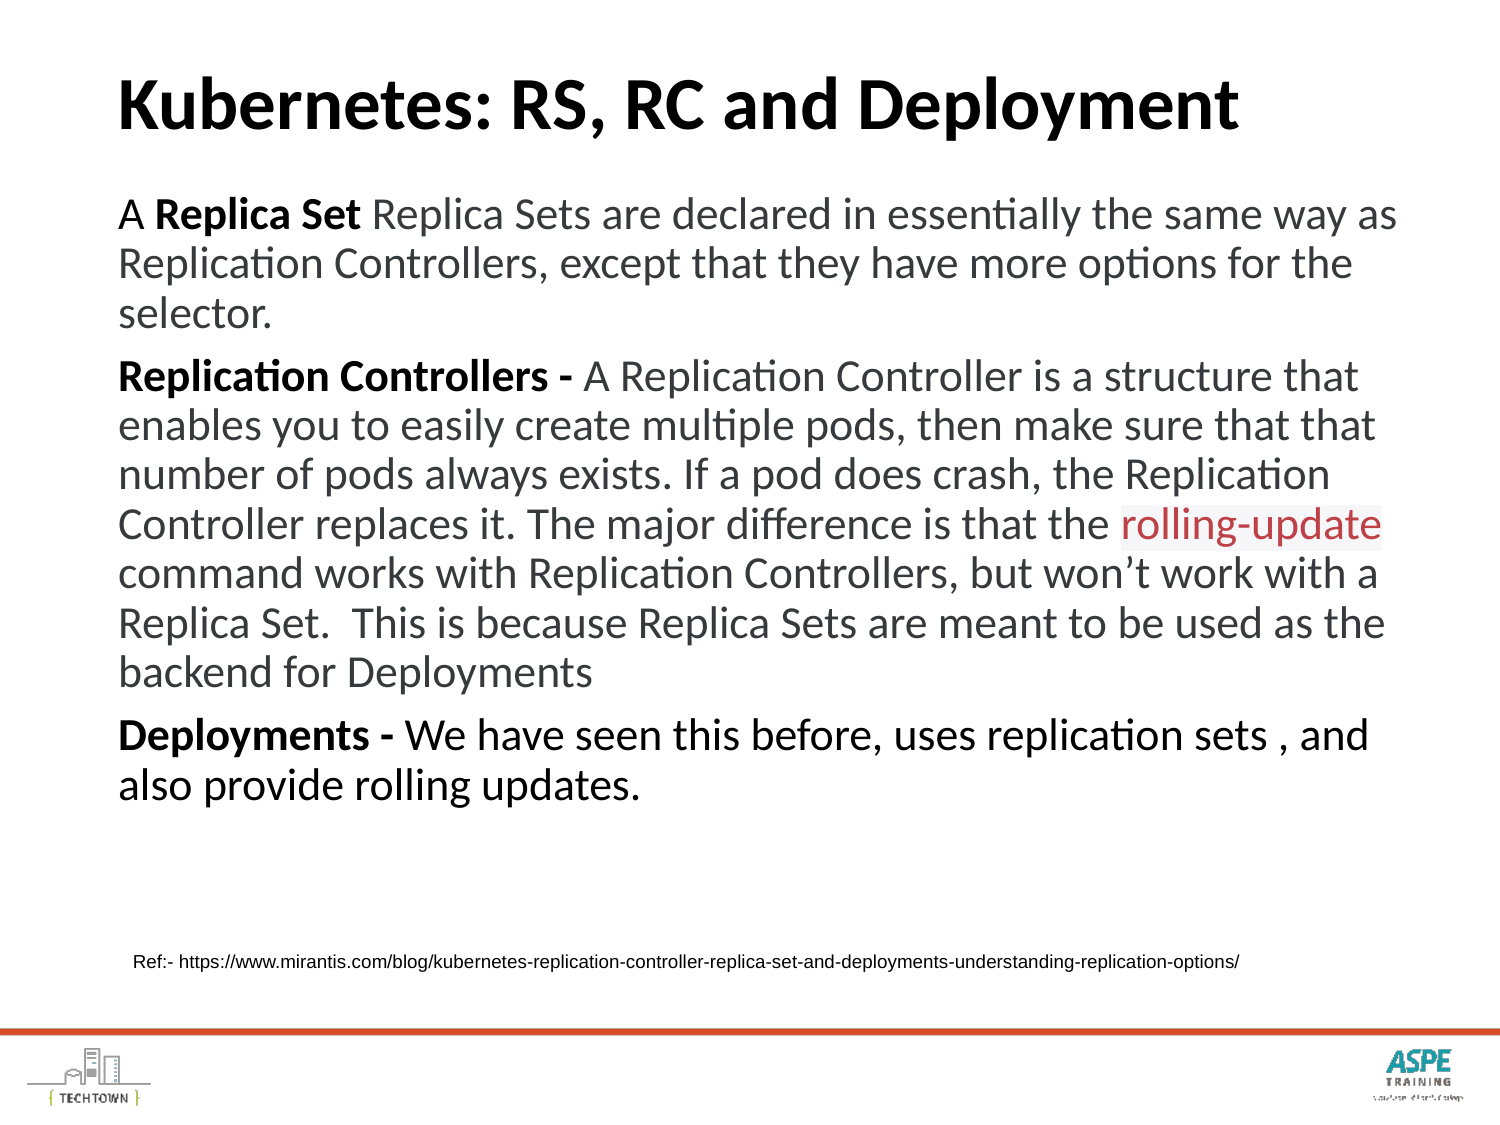

# Kubernetes: RS, RC and Deployment
A Replica Set Replica Sets are declared in essentially the same way as Replication Controllers, except that they have more options for the selector.
Replication Controllers - A Replication Controller is a structure that enables you to easily create multiple pods, then make sure that that number of pods always exists. If a pod does crash, the Replication Controller replaces it. The major difference is that the rolling-update command works with Replication Controllers, but won’t work with a Replica Set.  This is because Replica Sets are meant to be used as the backend for Deployments
Deployments - We have seen this before, uses replication sets , and also provide rolling updates.
Ref:- https://www.mirantis.com/blog/kubernetes-replication-controller-replica-set-and-deployments-understanding-replication-options/